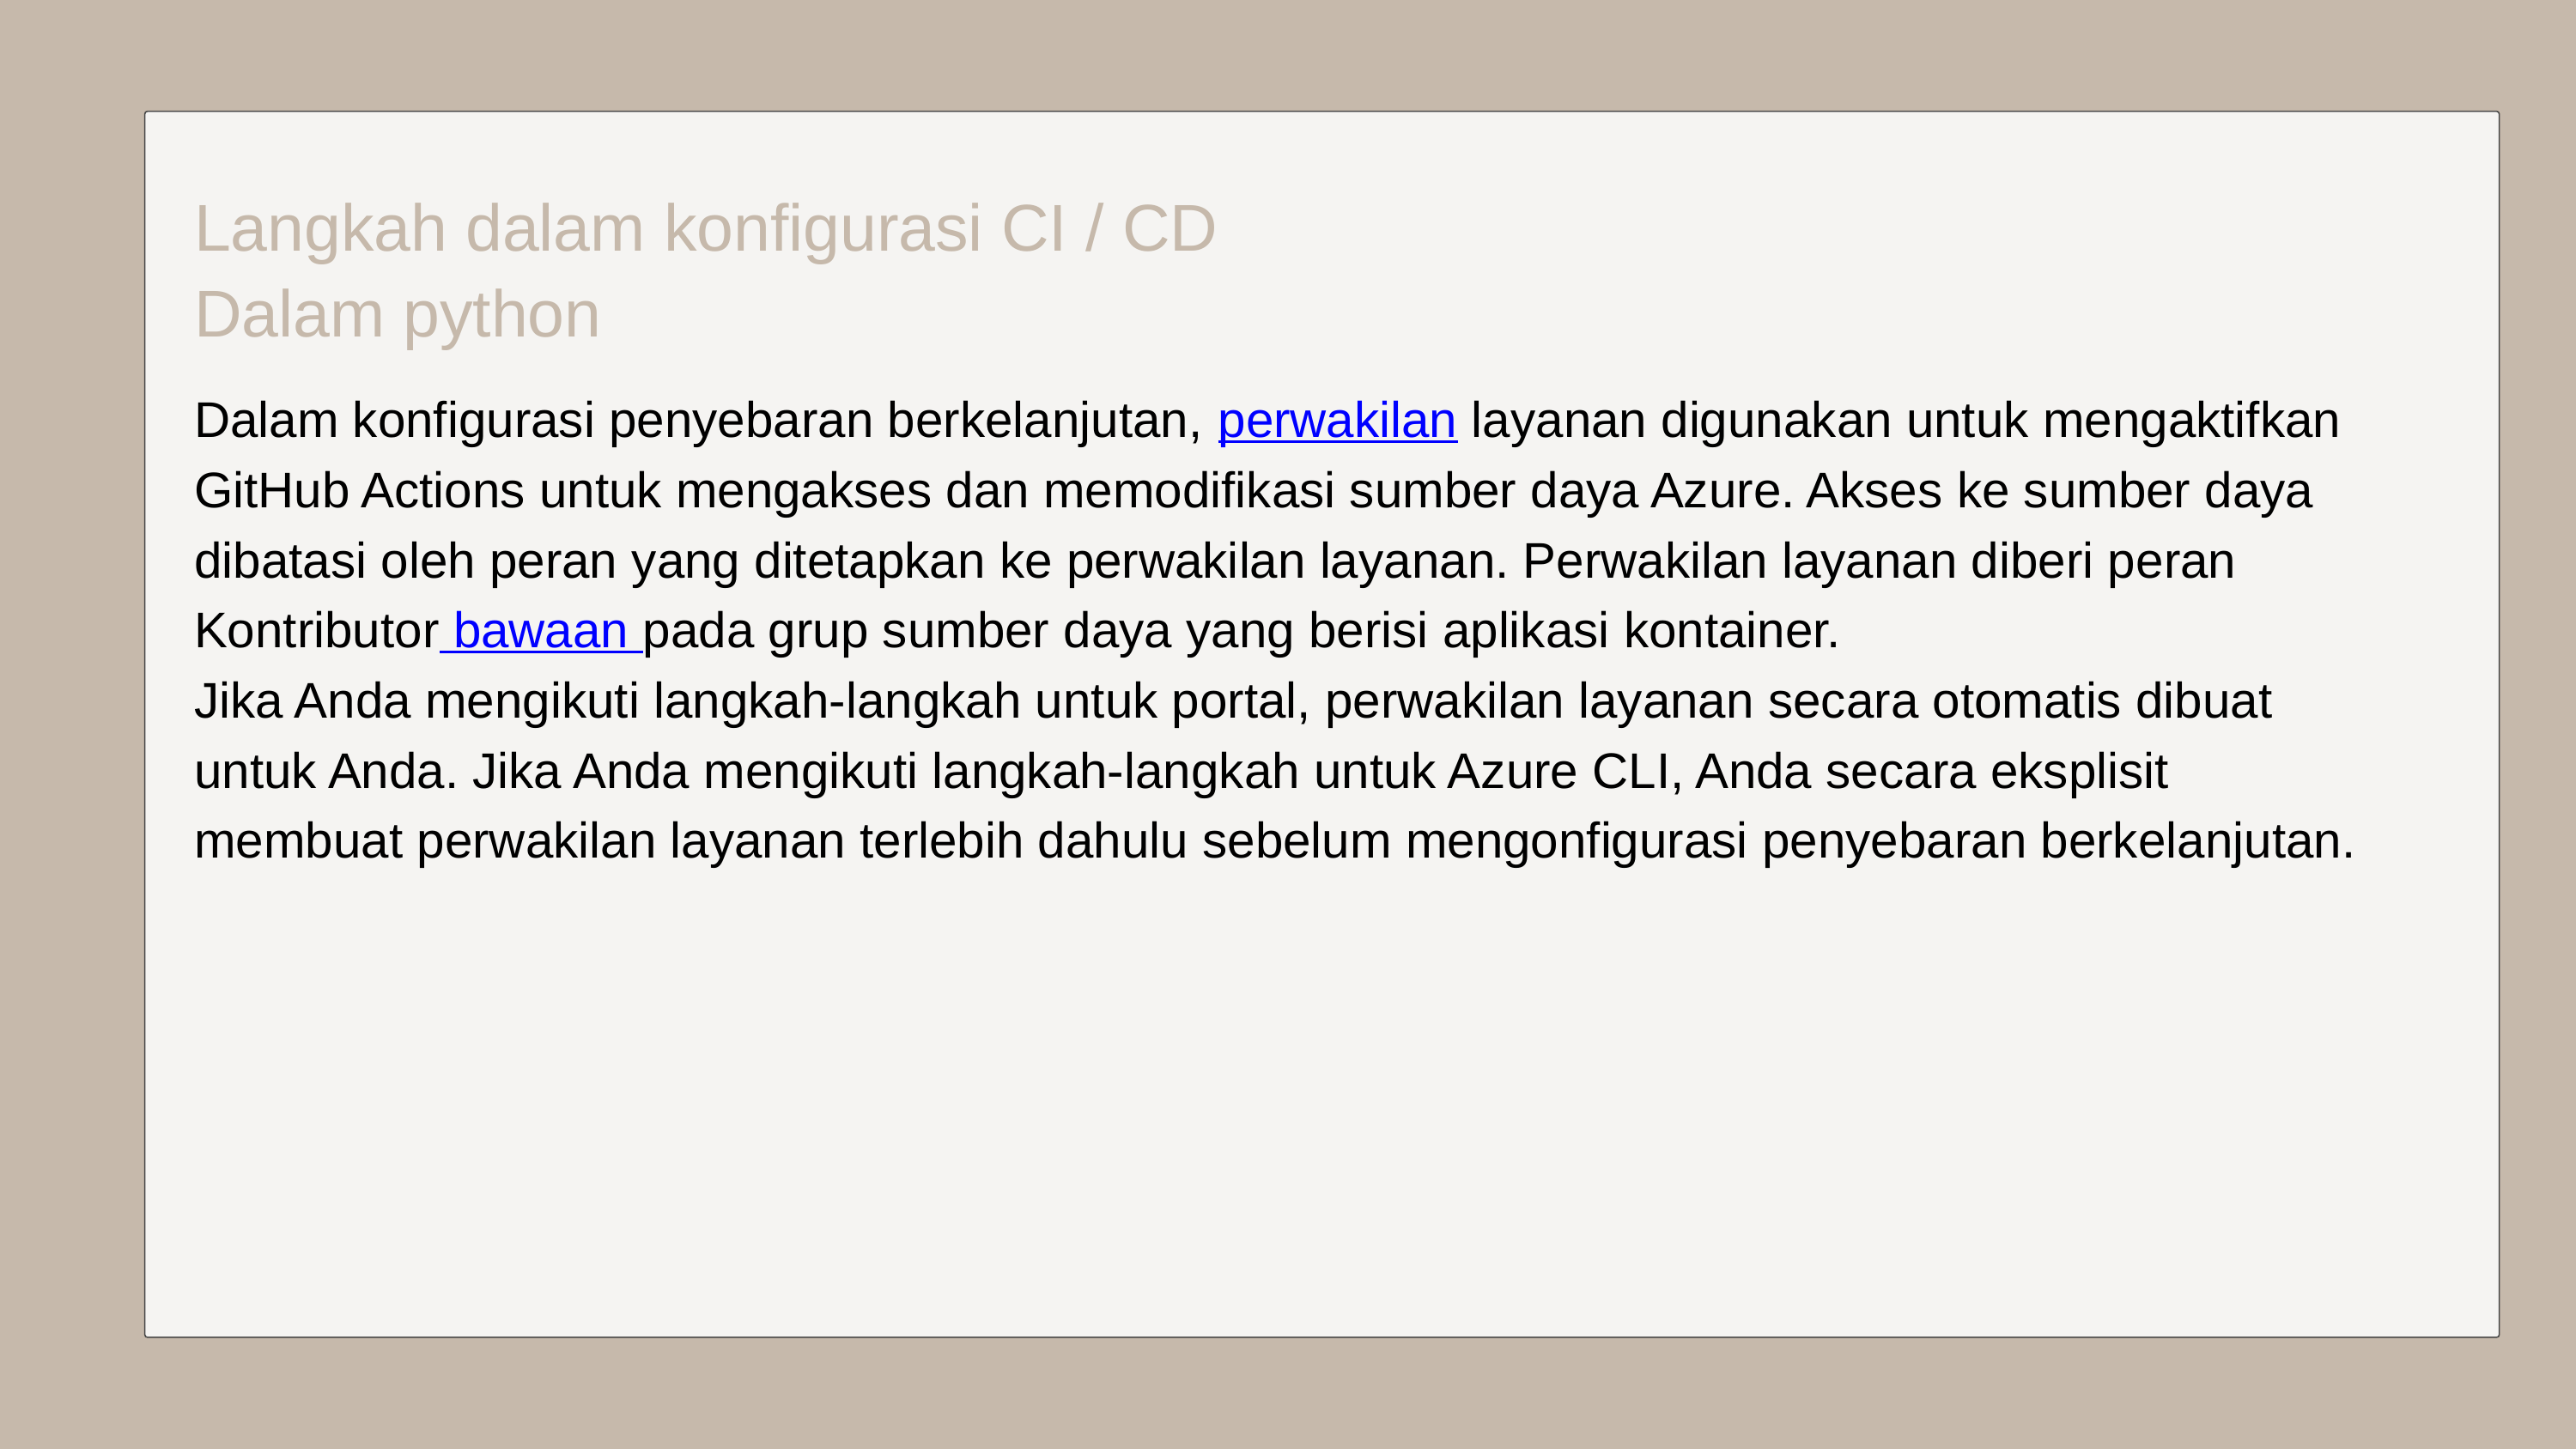

Langkah dalam konfigurasi CI / CD Dalam python
Dalam konfigurasi penyebaran berkelanjutan, perwakilan layanan digunakan untuk mengaktifkan GitHub Actions untuk mengakses dan memodifikasi sumber daya Azure. Akses ke sumber daya dibatasi oleh peran yang ditetapkan ke perwakilan layanan. Perwakilan layanan diberi peran Kontributor bawaan pada grup sumber daya yang berisi aplikasi kontainer.
Jika Anda mengikuti langkah-langkah untuk portal, perwakilan layanan secara otomatis dibuat untuk Anda. Jika Anda mengikuti langkah-langkah untuk Azure CLI, Anda secara eksplisit membuat perwakilan layanan terlebih dahulu sebelum mengonfigurasi penyebaran berkelanjutan.